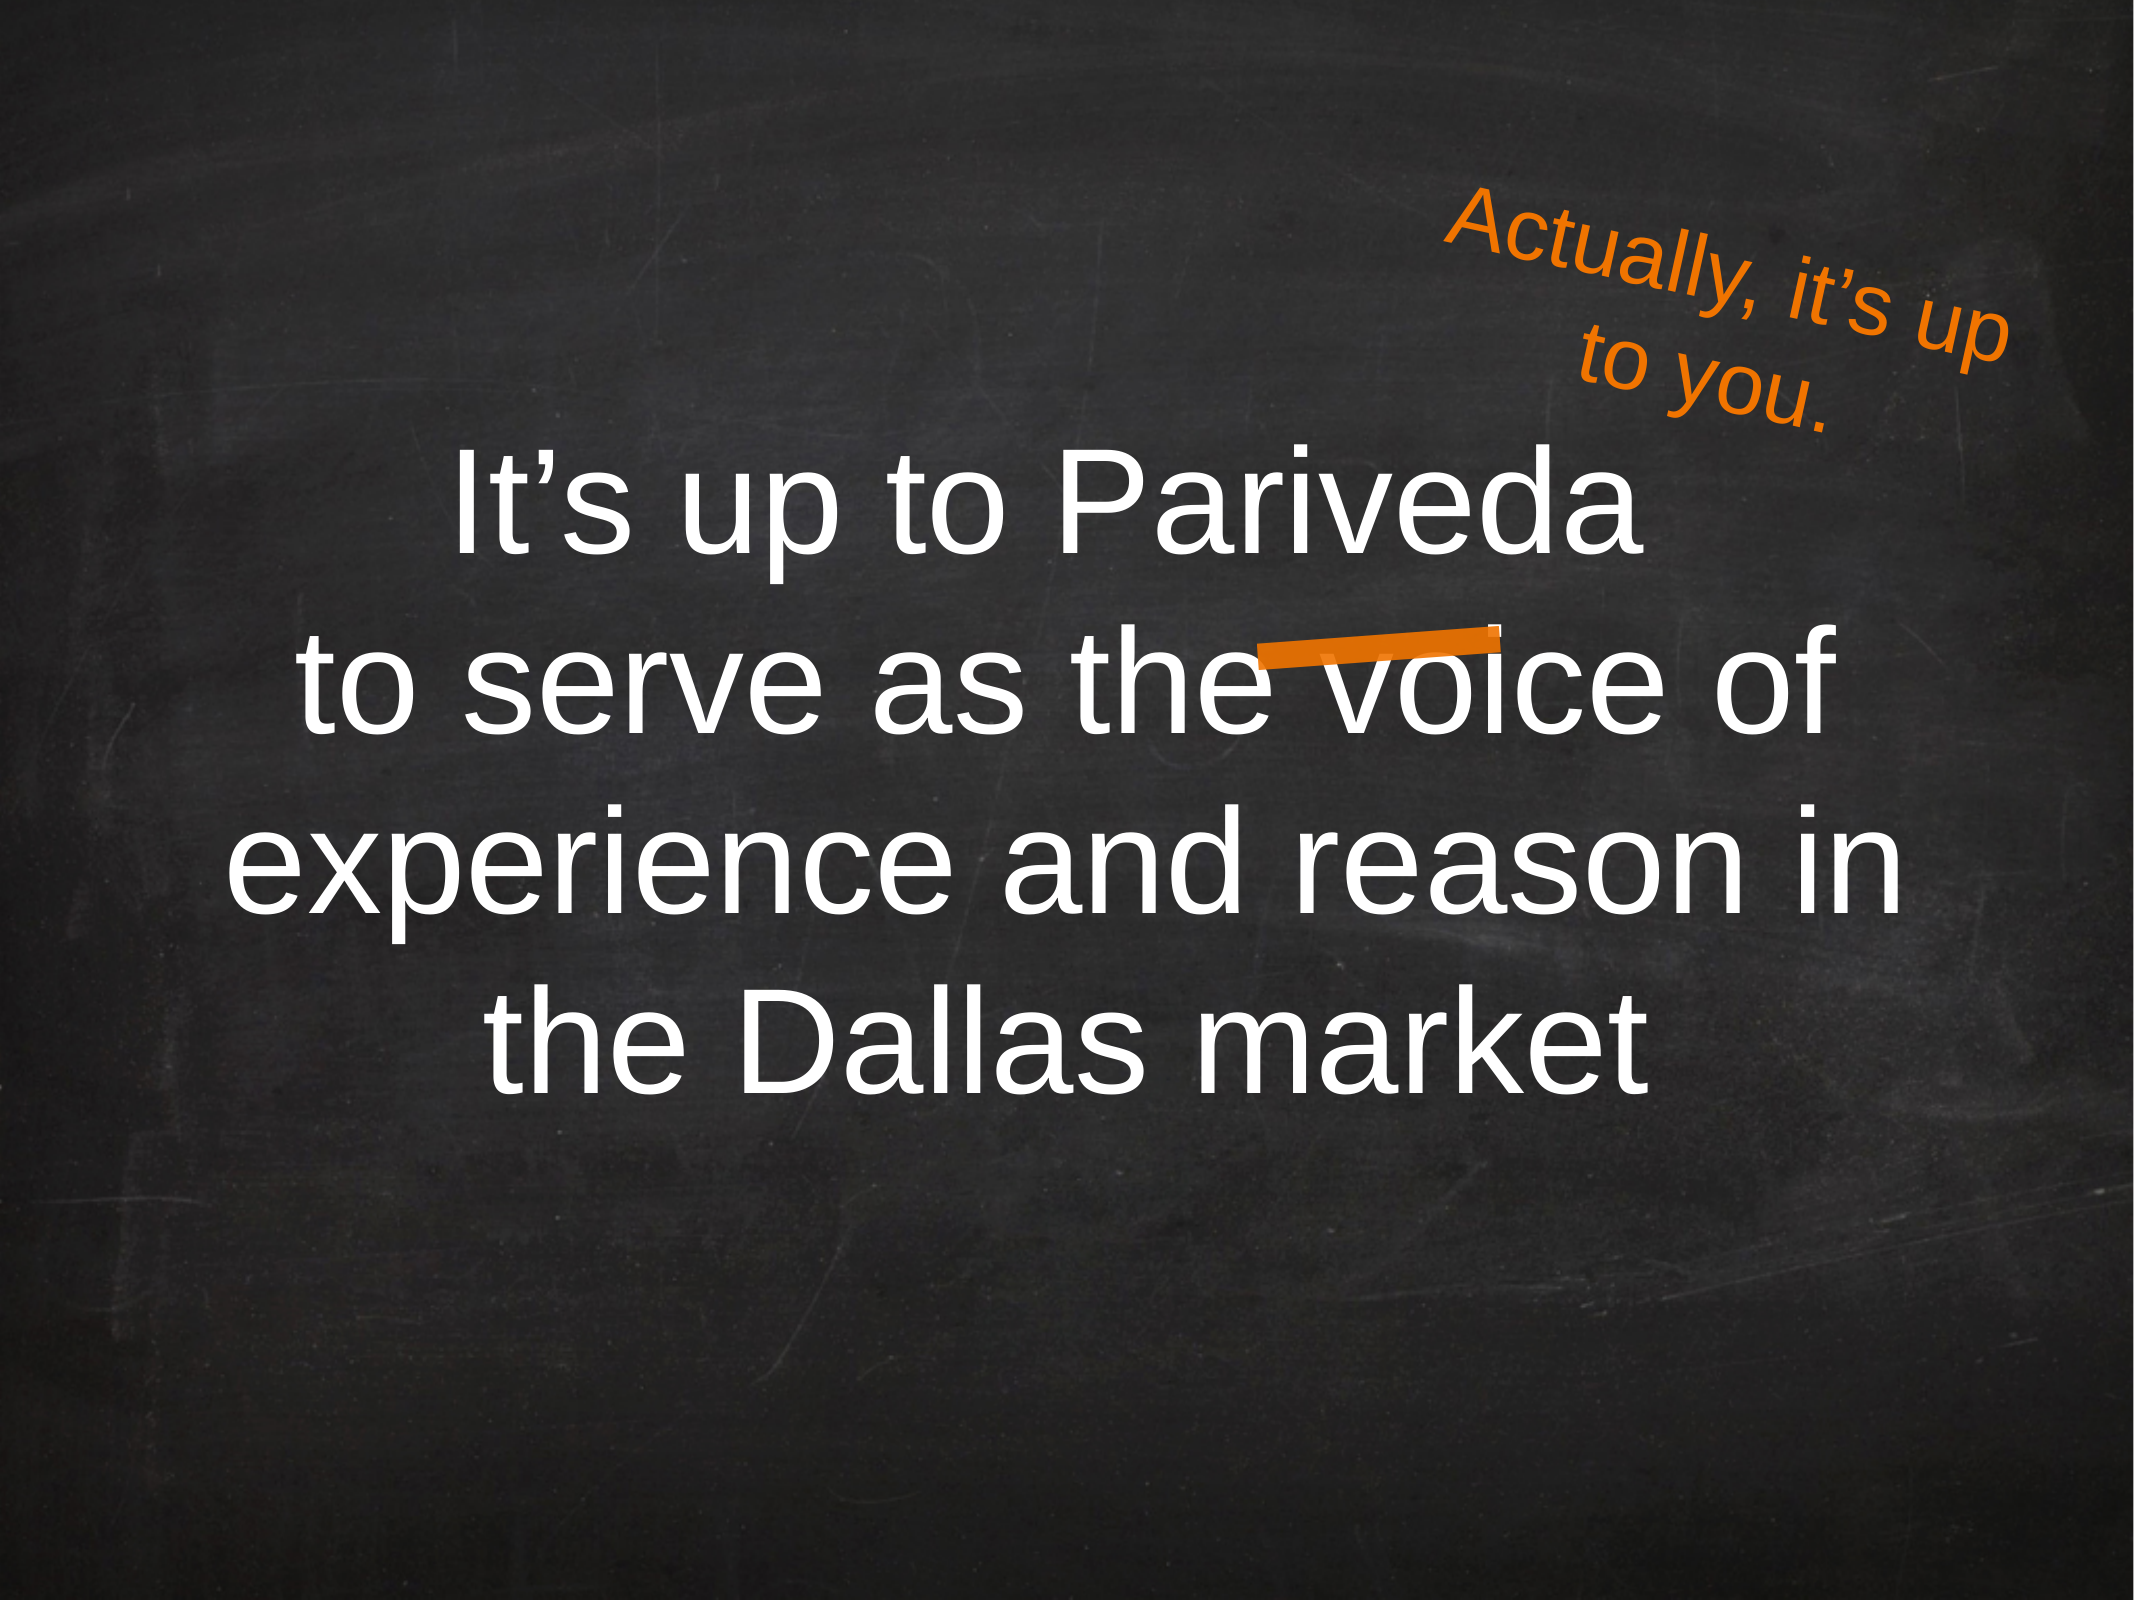

# It’s up to Pariveda to serve as the voice of experience and reason in the Dallas market
_
Actually, it’s up to you.